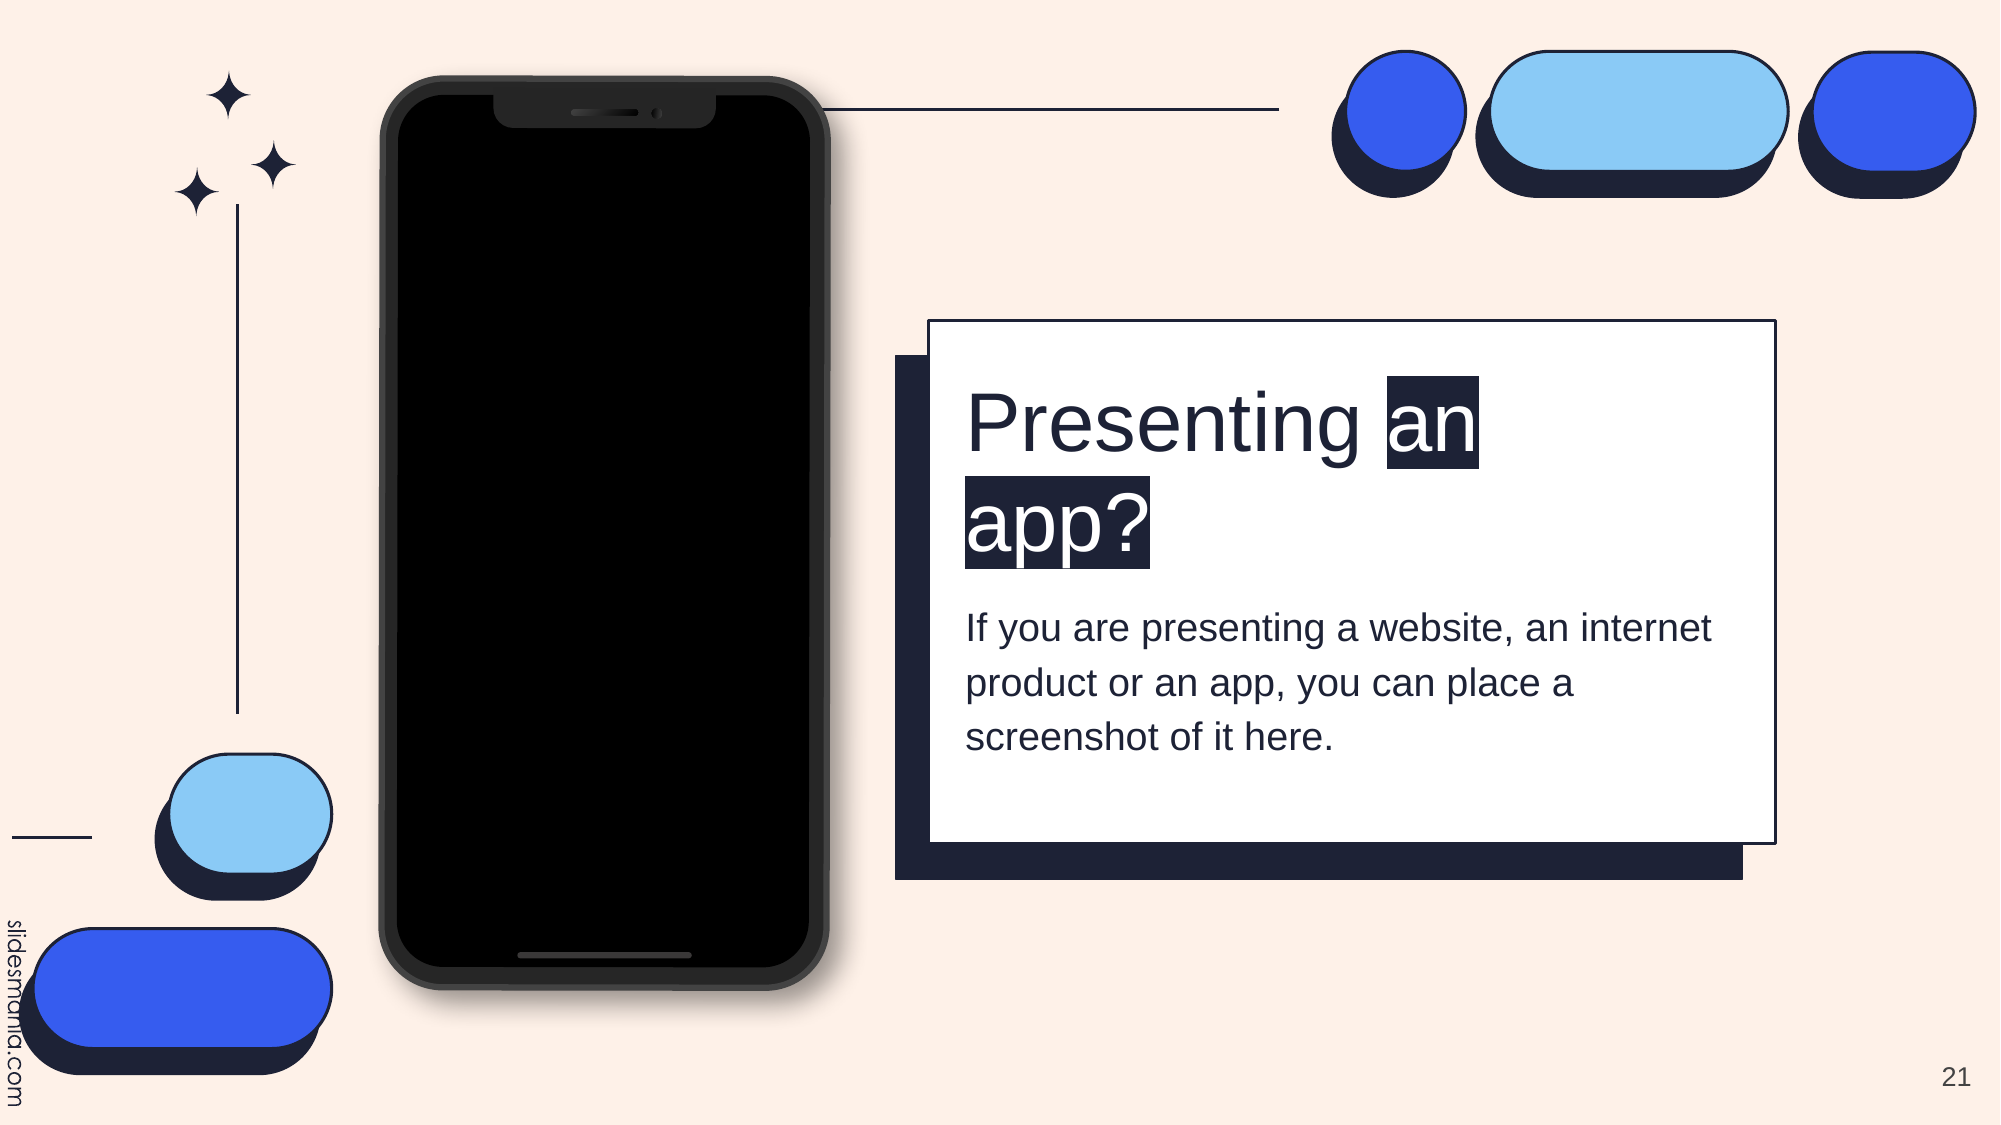

# Presenting an app?

If you are presenting a website, an internet product or an app, you can place a screenshot of it here.
21